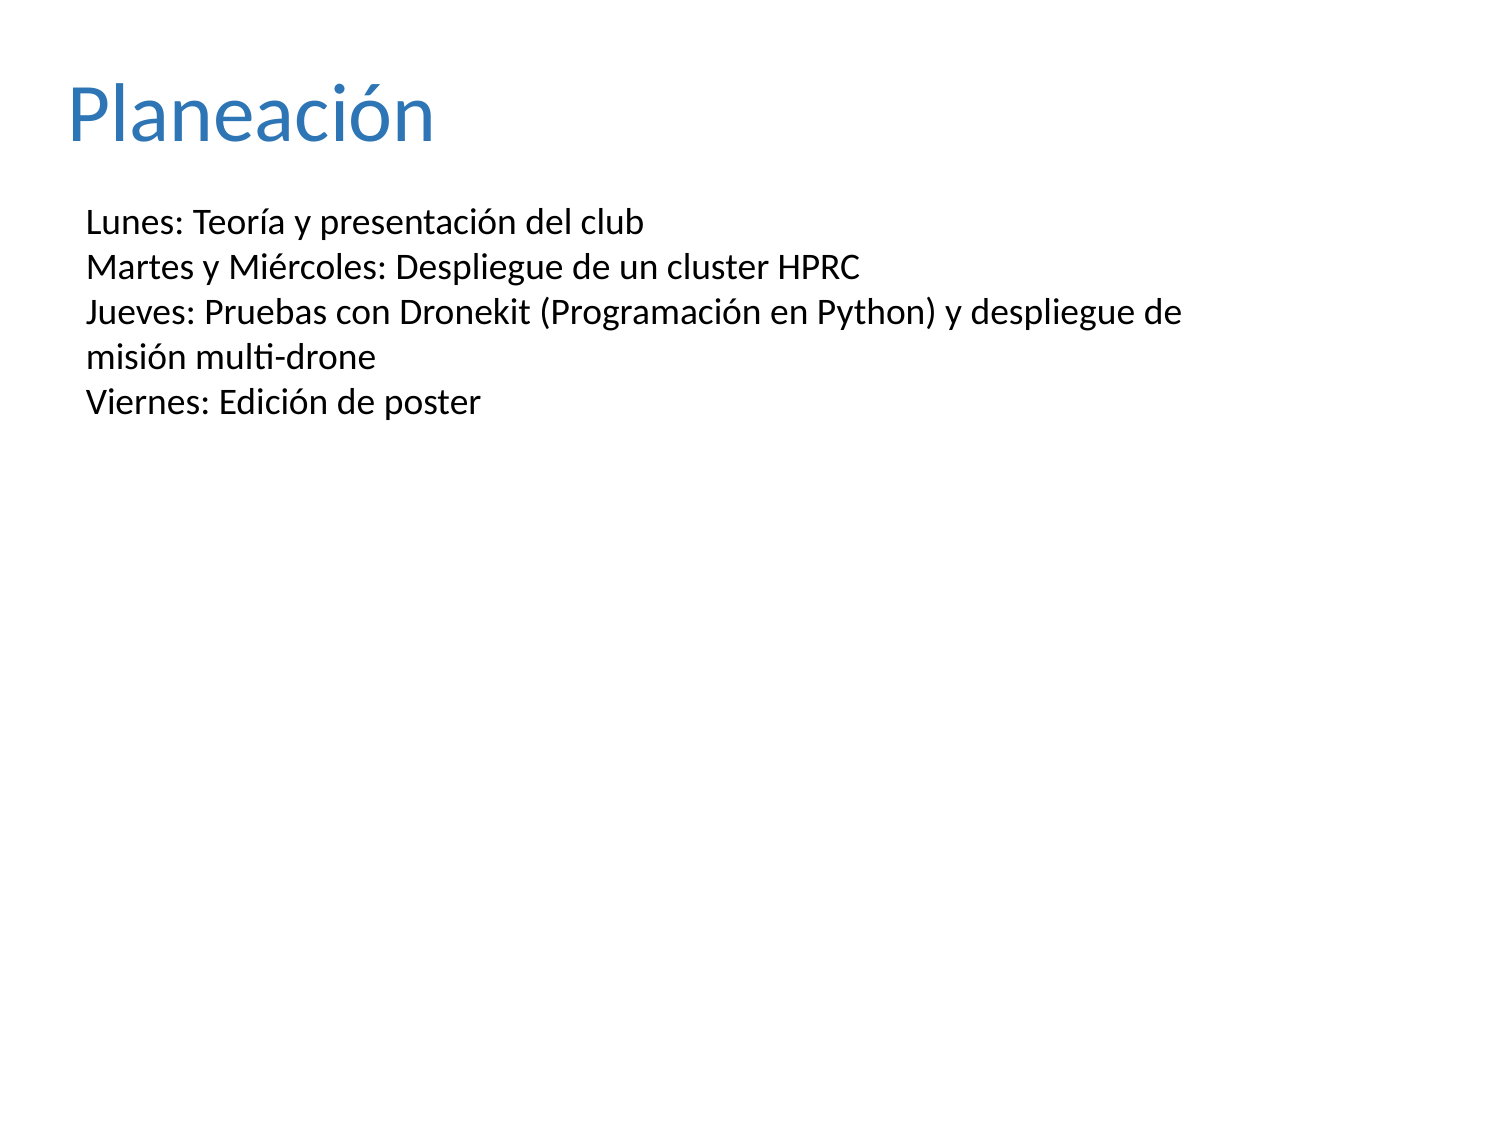

Planeación
Lunes: Teoría y presentación del club
Martes y Miércoles: Despliegue de un cluster HPRC
Jueves: Pruebas con Dronekit (Programación en Python) y despliegue de misión multi-drone
Viernes: Edición de poster